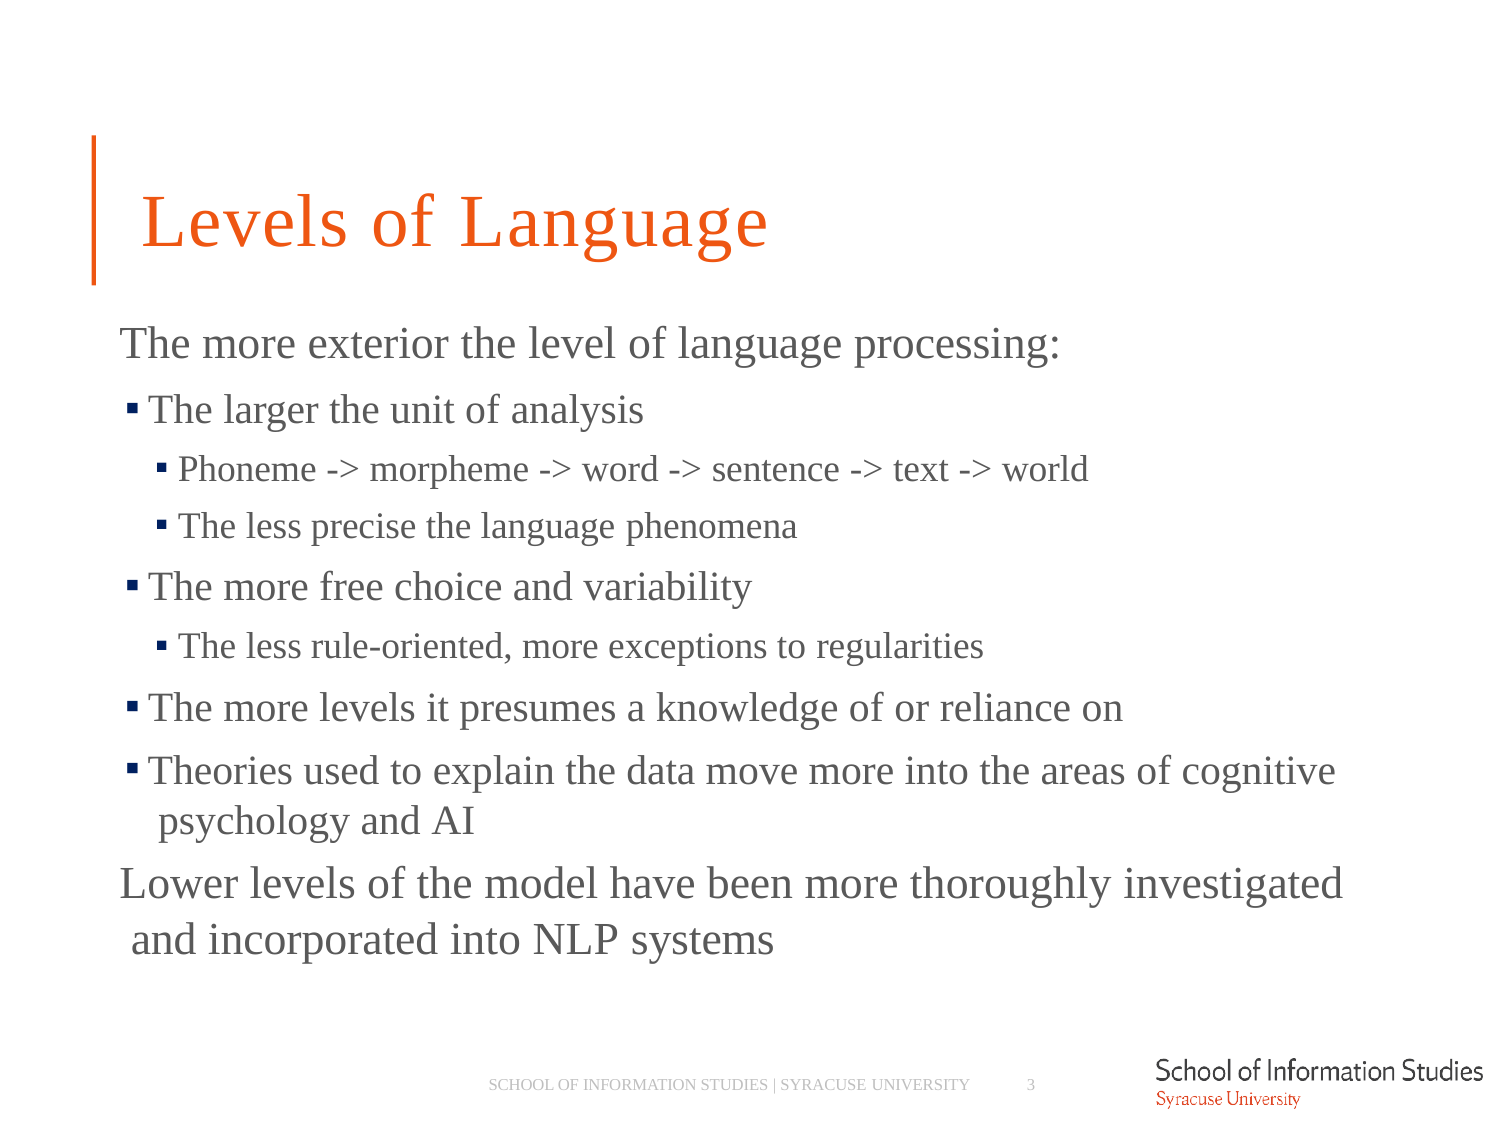

# Levels of Language
The more exterior the level of language processing:
The larger the unit of analysis
Phoneme -> morpheme -> word -> sentence -> text -> world
The less precise the language phenomena
The more free choice and variability
The less rule-oriented, more exceptions to regularities
The more levels it presumes a knowledge of or reliance on
Theories used to explain the data move more into the areas of cognitive  psychology and AI
Lower levels of the model have been more thoroughly investigated  and incorporated into NLP systems
SCHOOL OF INFORMATION STUDIES | SYRACUSE UNIVERSITY
3